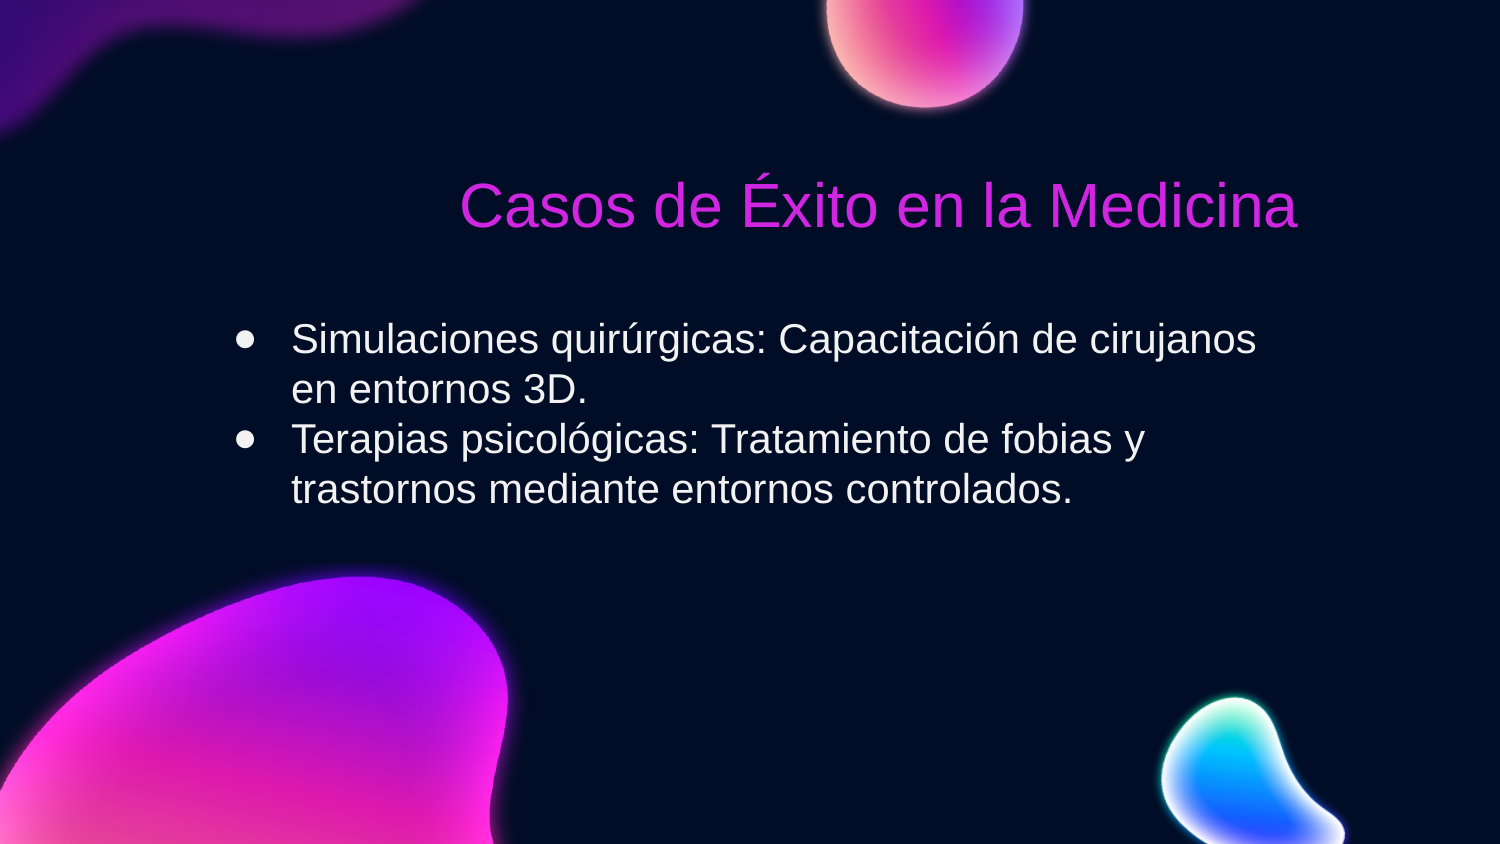

# Casos de Éxito en la Medicina
Simulaciones quirúrgicas: Capacitación de cirujanos en entornos 3D.
Terapias psicológicas: Tratamiento de fobias y trastornos mediante entornos controlados.